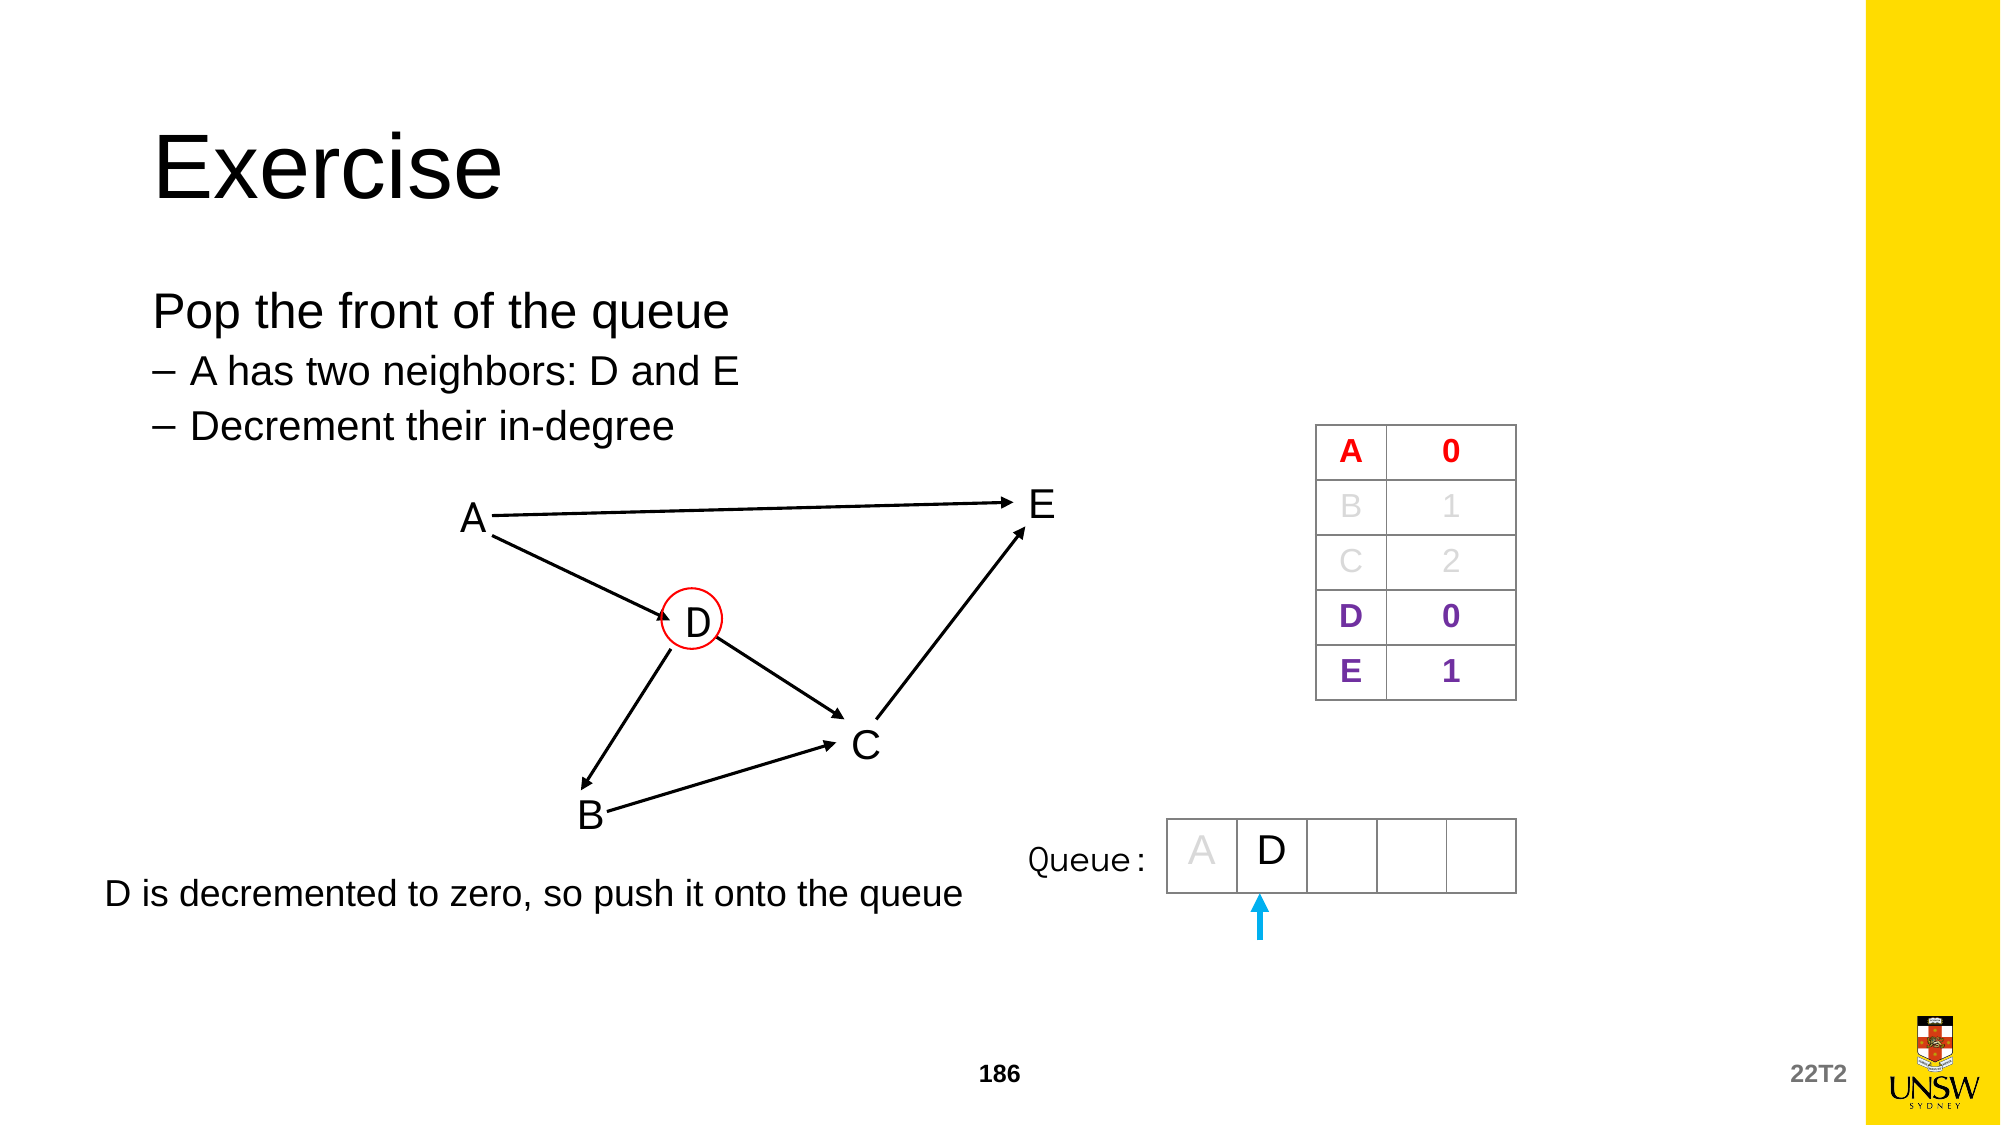

# Exercise
Pop the front of the queue
A has two neighbors: D and E
Decrement their in-degree

| A | 0 |
| --- | --- |
| B | 1 |
| C | 2 |
| D | 0 |
| E | 1 |
E
A
D
C
B

| A | D |  |  |  |
| --- | --- | --- | --- | --- |
Queue:
D is decremented to zero, so push it onto the queue
186
22T2